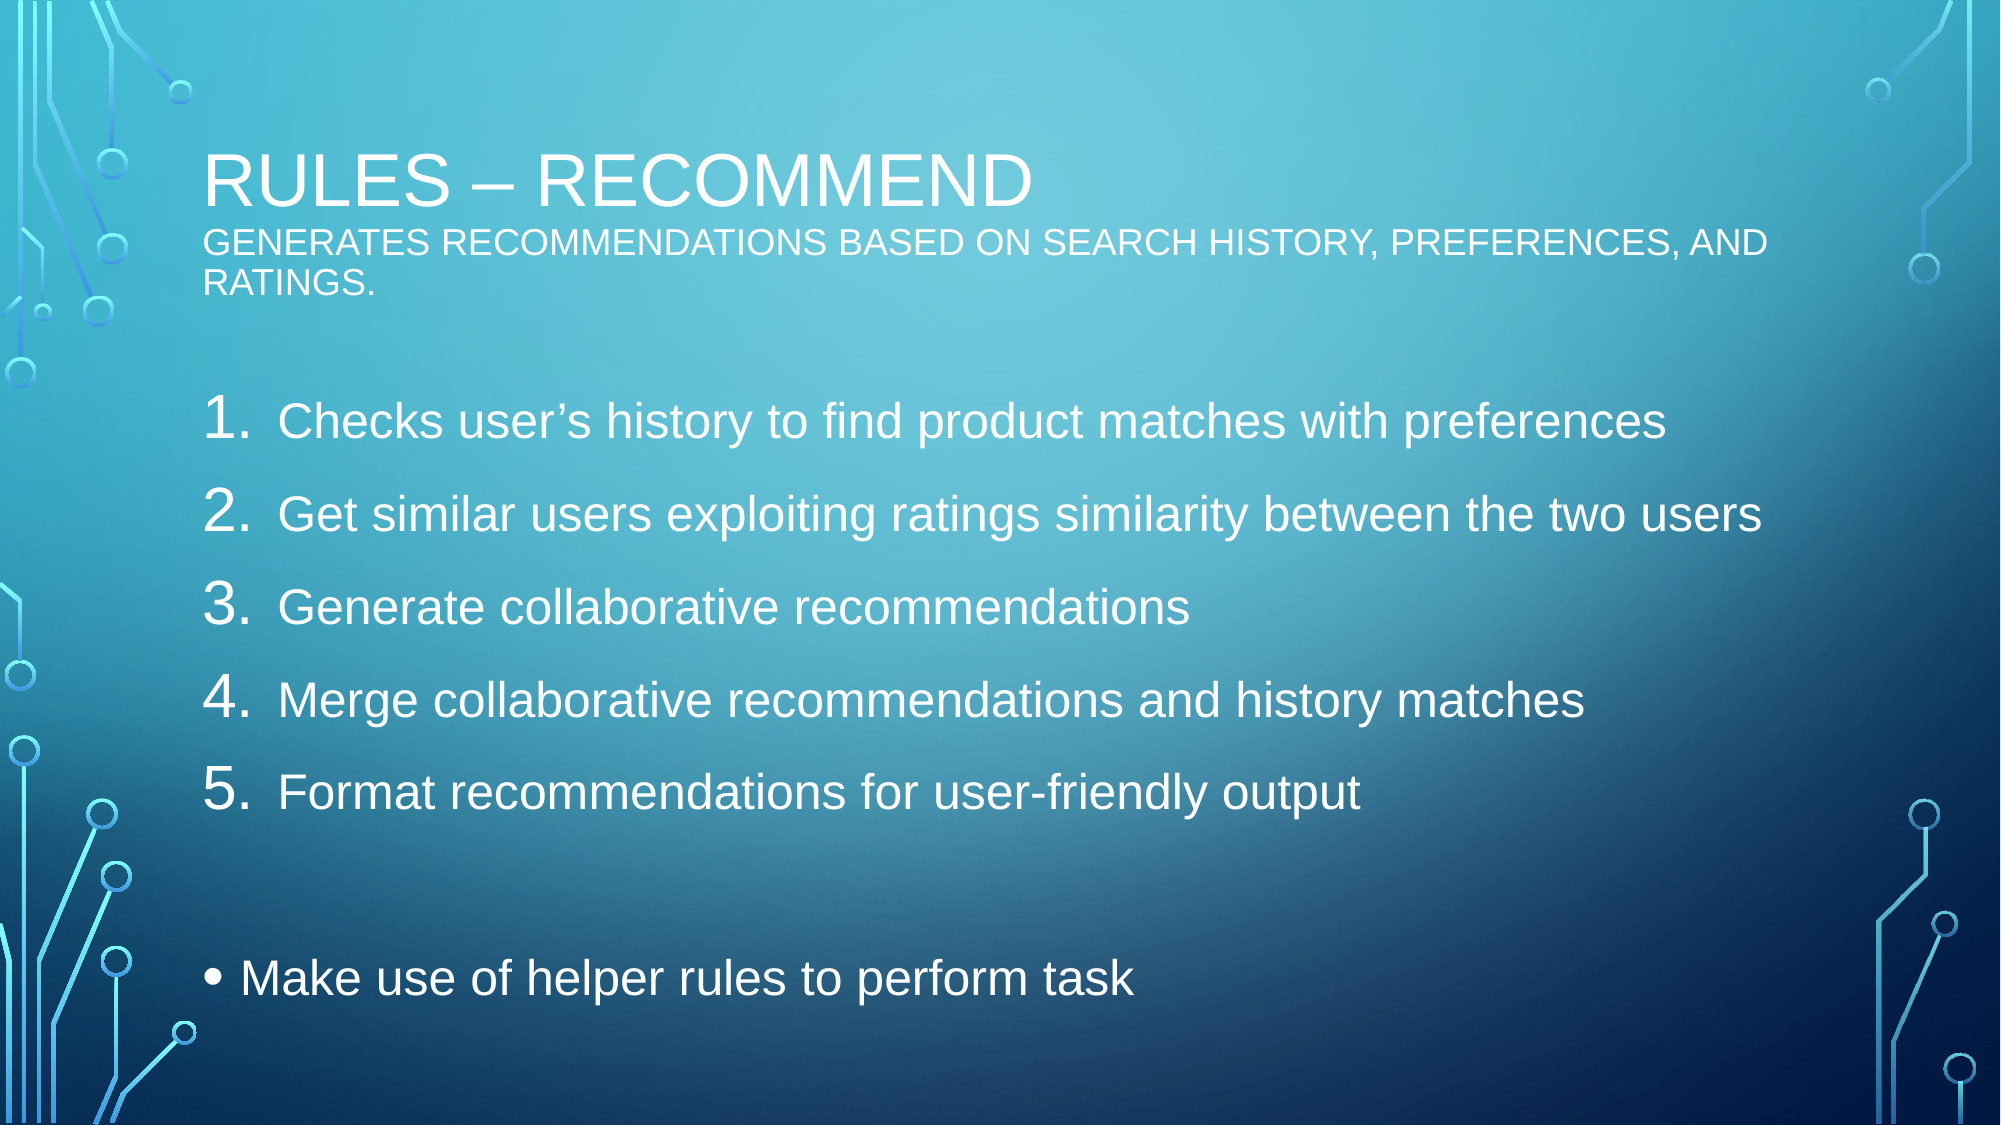

# Rules – recommend generates recommendations based on search history, preferences, and ratings.
Checks user’s history to find product matches with preferences
Get similar users exploiting ratings similarity between the two users
Generate collaborative recommendations
Merge collaborative recommendations and history matches
Format recommendations for user-friendly output

Make use of helper rules to perform task